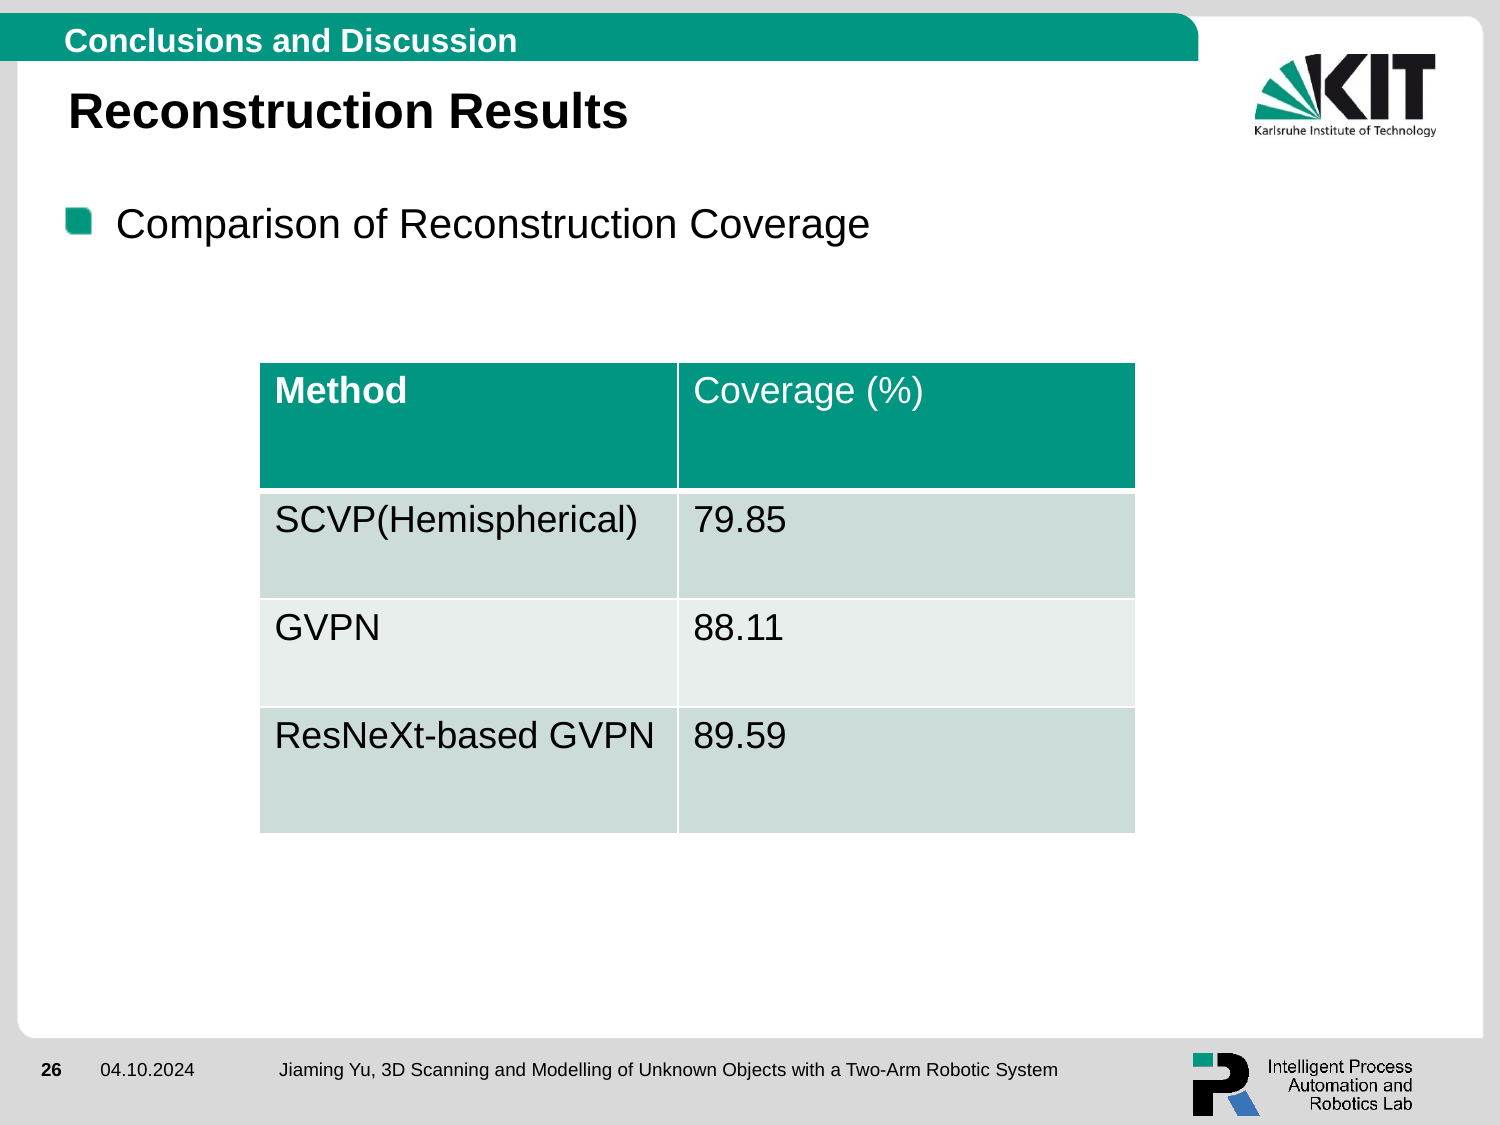

Conclusions and Discussion
# Reconstruction Results

Comparison of Reconstruction Coverage
| Method | Coverage (%) |
| --- | --- |
| SCVP(Hemispherical) | 79.85 |
| GVPN | 88.11 |
| ResNeXt-based GVPN | 89.59 |
Jiaming Yu, 3D Scanning and Modelling of Unknown Objects with a Two-Arm Robotic System